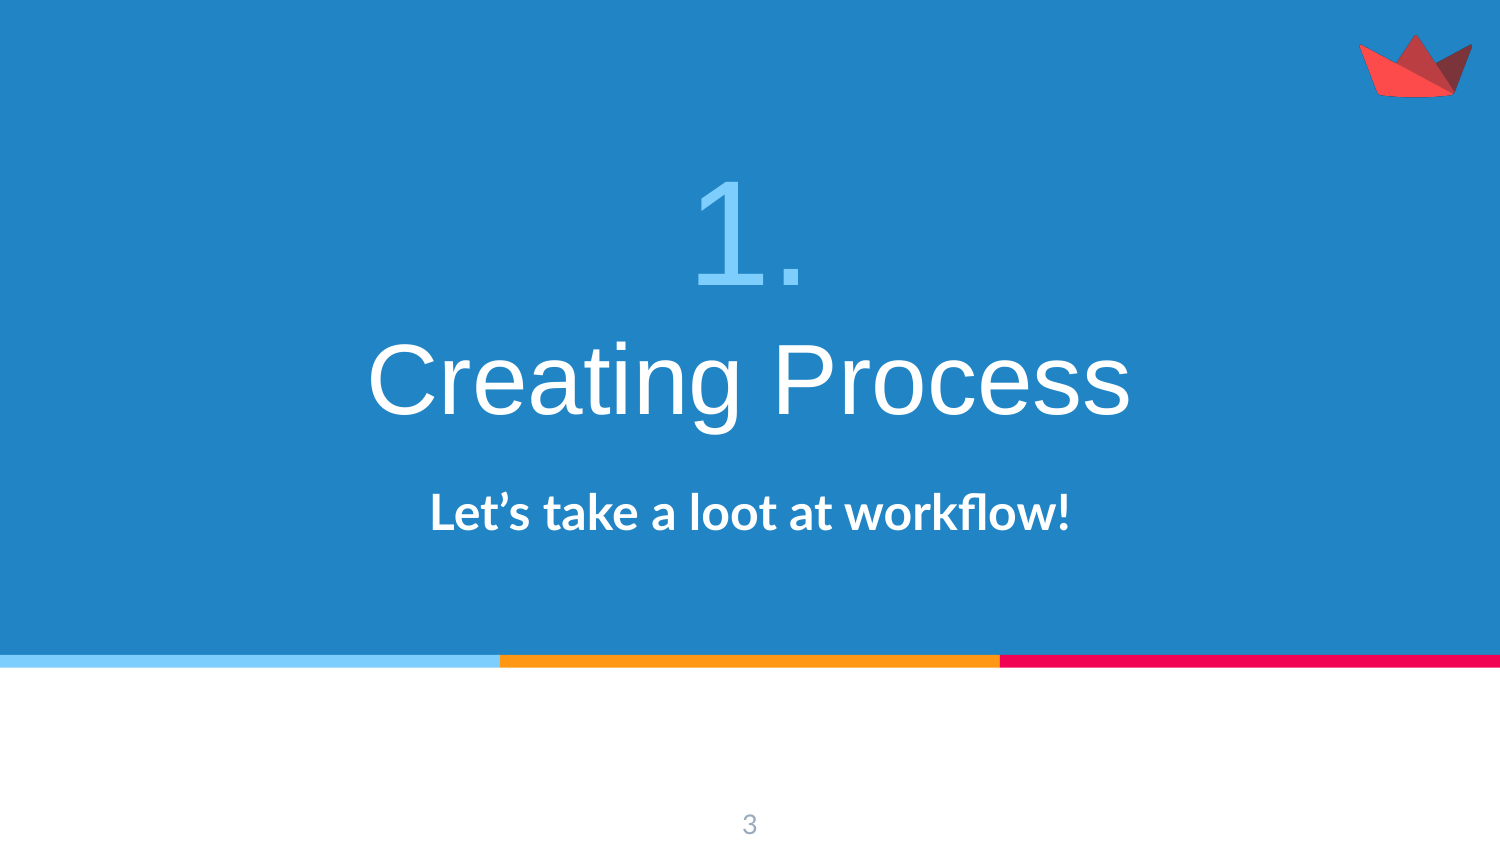

# 1.
Creating Process
Let’s take a loot at workflow!
3